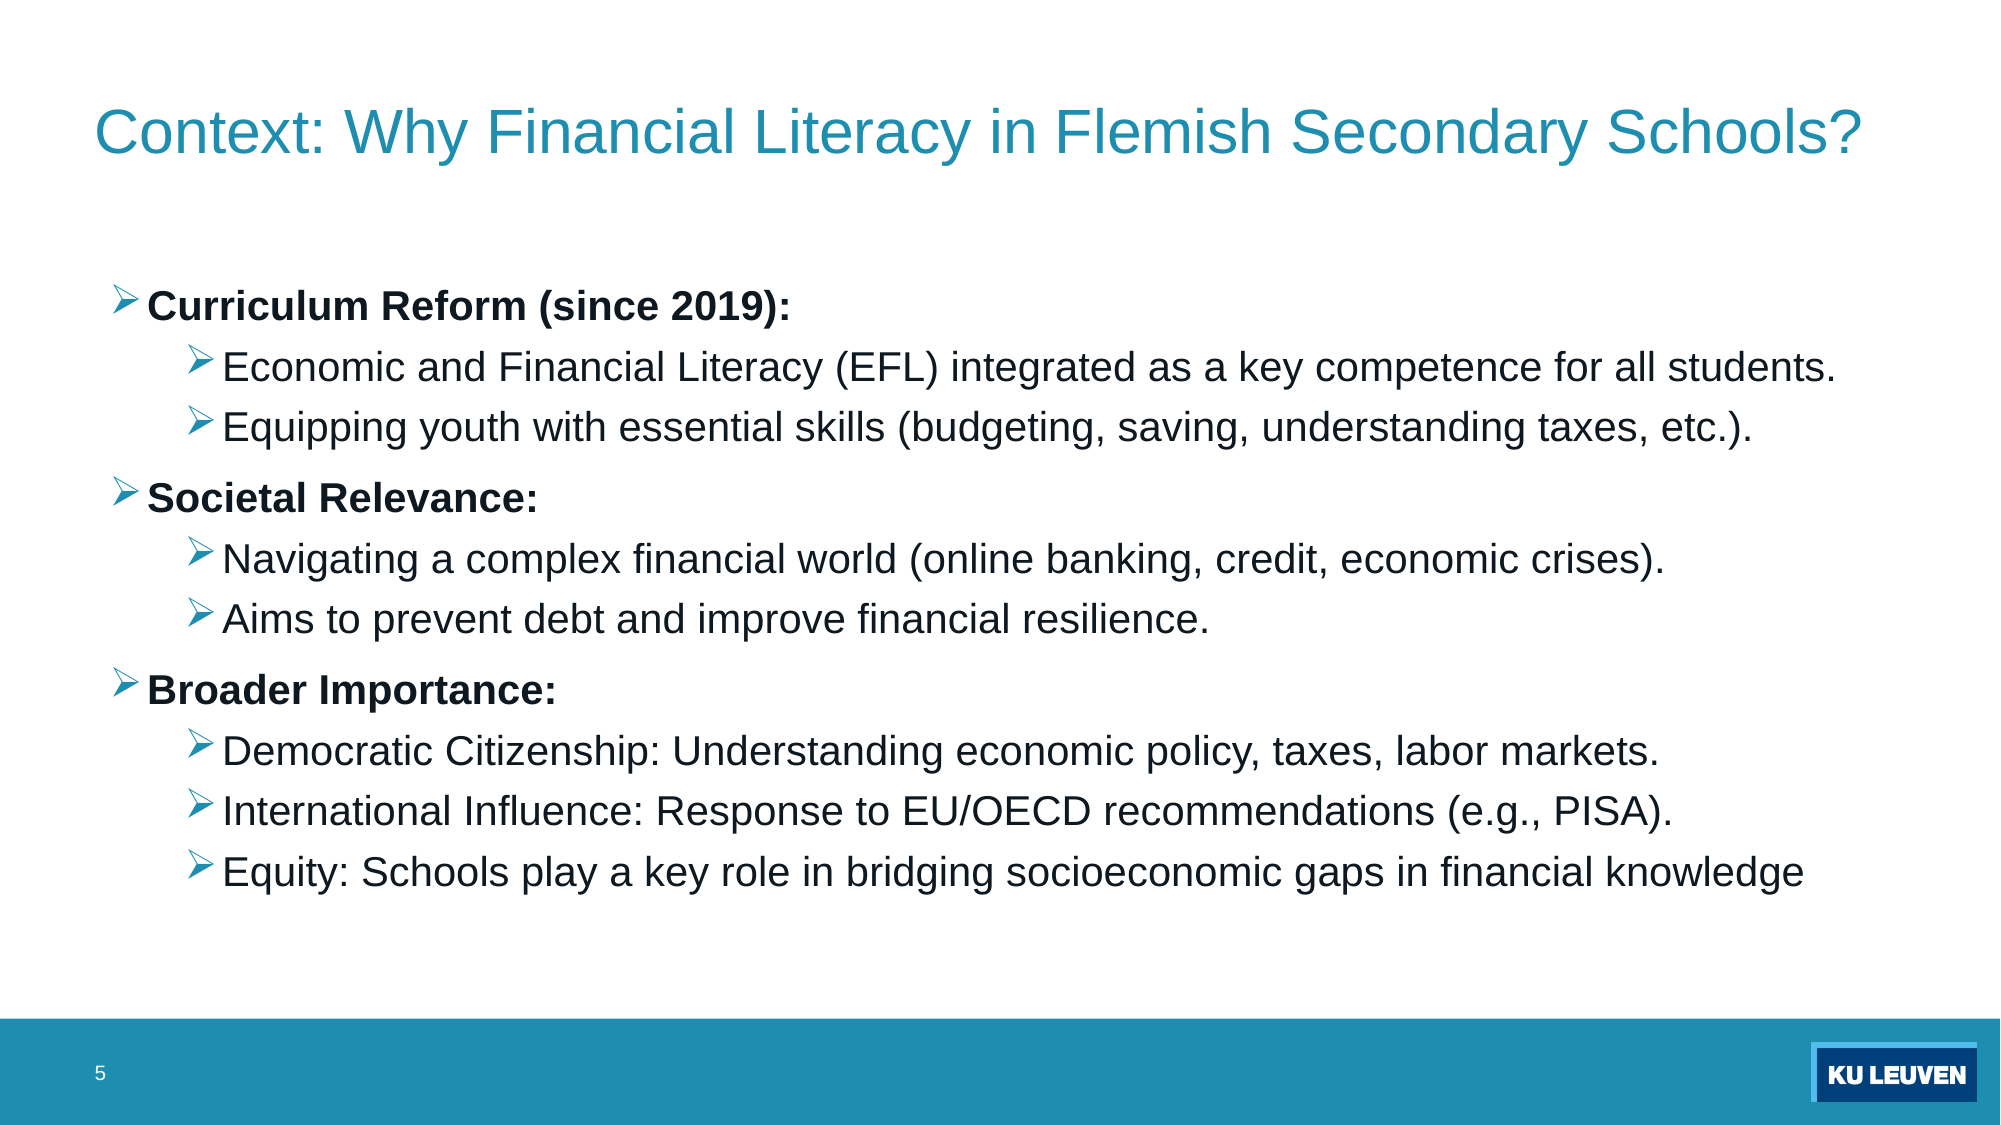

# Context: Why Financial Literacy in Flemish Secondary Schools?
Curriculum Reform (since 2019):
Economic and Financial Literacy (EFL) integrated as a key competence for all students.
Equipping youth with essential skills (budgeting, saving, understanding taxes, etc.).
Societal Relevance:
Navigating a complex financial world (online banking, credit, economic crises).
Aims to prevent debt and improve financial resilience.
Broader Importance:
Democratic Citizenship: Understanding economic policy, taxes, labor markets.
International Influence: Response to EU/OECD recommendations (e.g., PISA).
Equity: Schools play a key role in bridging socioeconomic gaps in financial knowledge
5